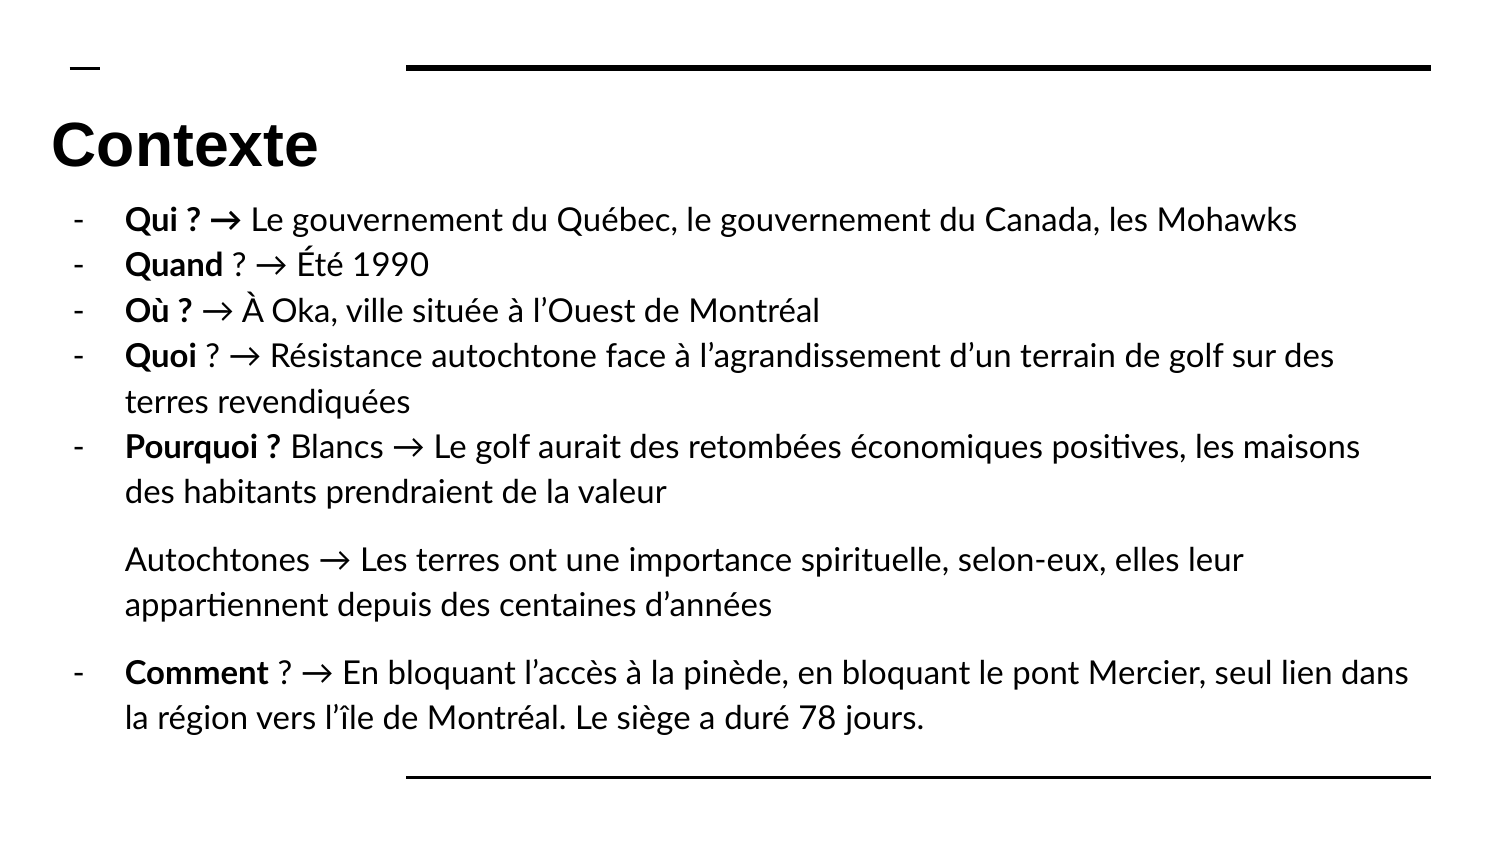

# Contexte
Qui ? → Le gouvernement du Québec, le gouvernement du Canada, les Mohawks
Quand ? → Été 1990
Où ? → À Oka, ville située à l’Ouest de Montréal
Quoi ? → Résistance autochtone face à l’agrandissement d’un terrain de golf sur des terres revendiquées
Pourquoi ? Blancs → Le golf aurait des retombées économiques positives, les maisons des habitants prendraient de la valeur
Autochtones → Les terres ont une importance spirituelle, selon-eux, elles leur appartiennent depuis des centaines d’années
Comment ? → En bloquant l’accès à la pinède, en bloquant le pont Mercier, seul lien dans la région vers l’île de Montréal. Le siège a duré 78 jours.